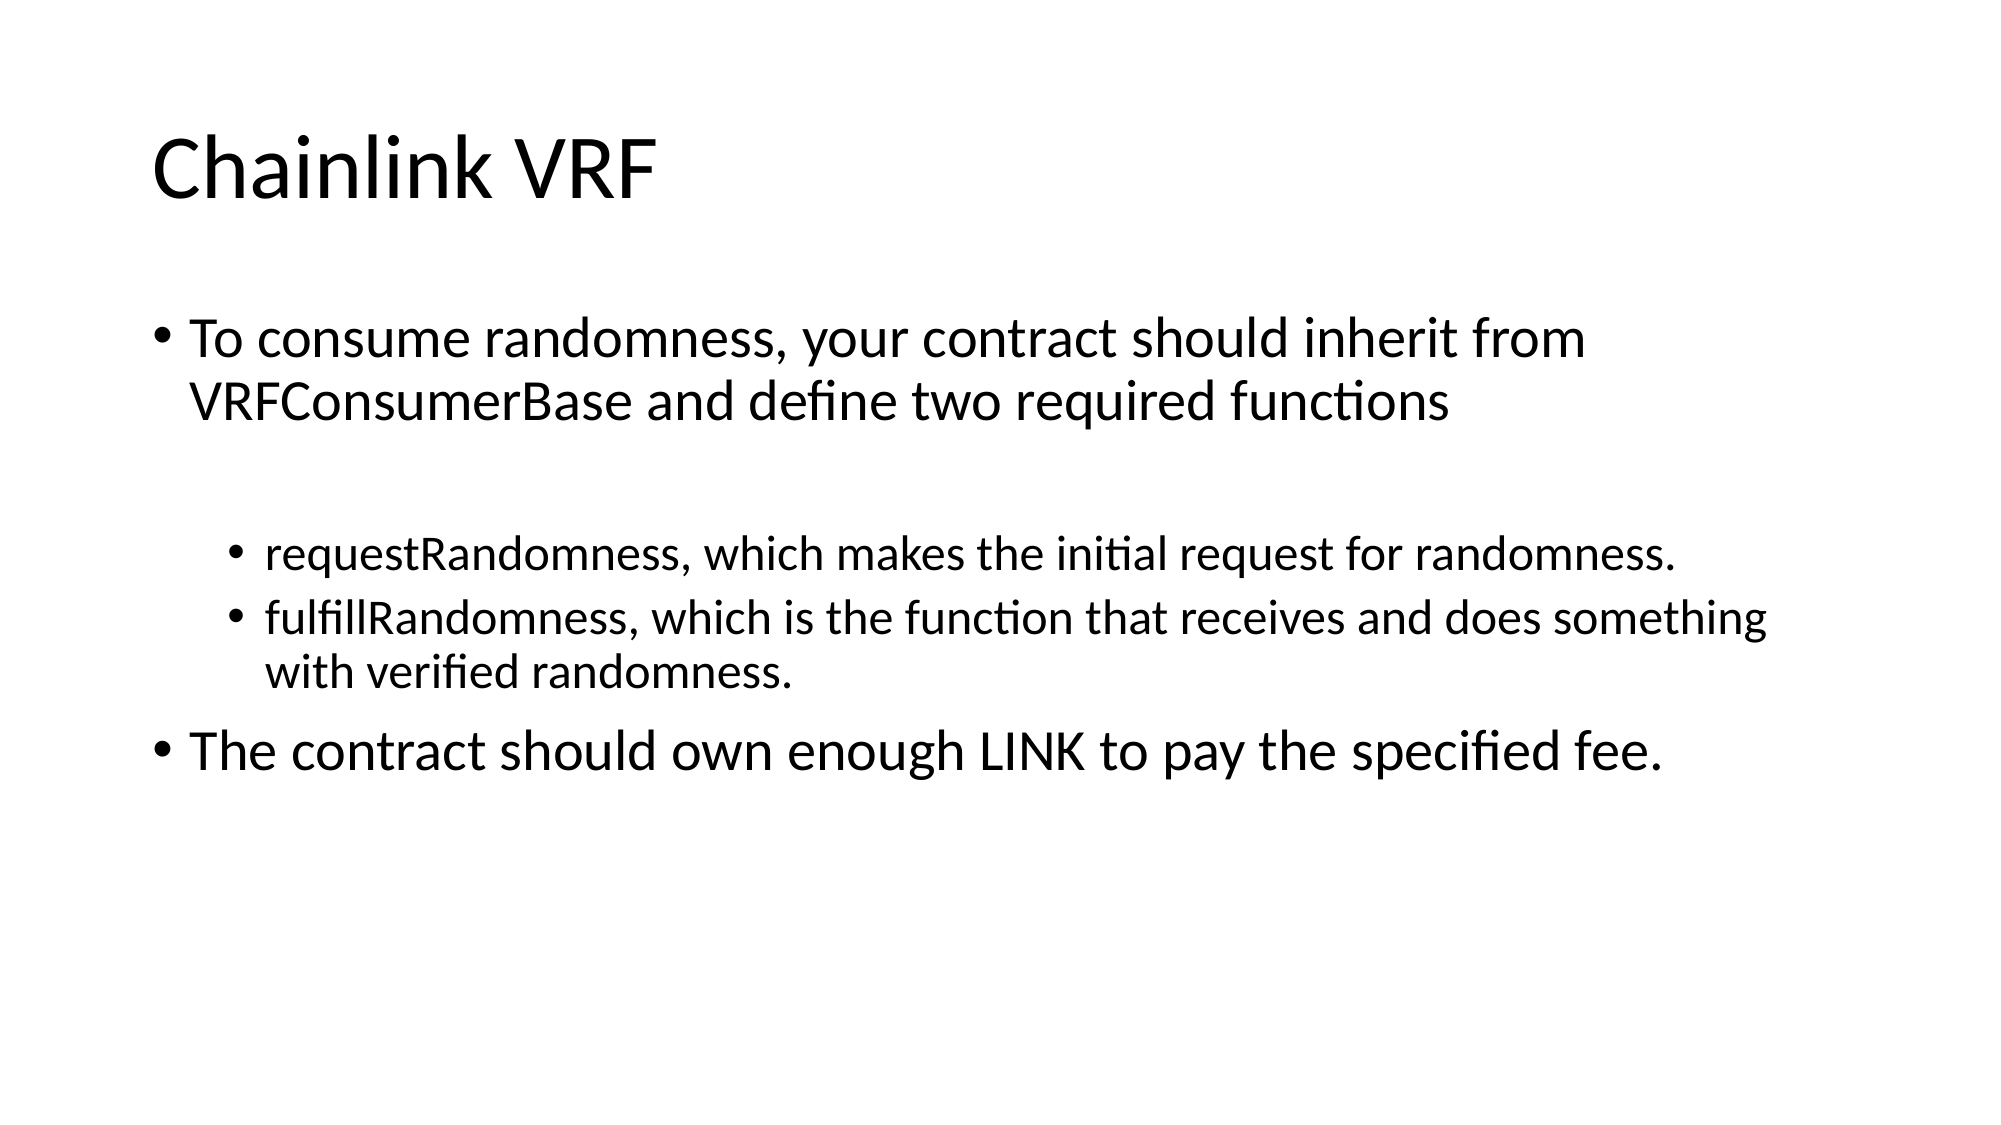

# Chainlink VRF
To consume randomness, your contract should inherit from VRFConsumerBase and define two required functions

requestRandomness, which makes the initial request for randomness.
fulfillRandomness, which is the function that receives and does something with verified randomness.
The contract should own enough LINK to pay the specified fee.